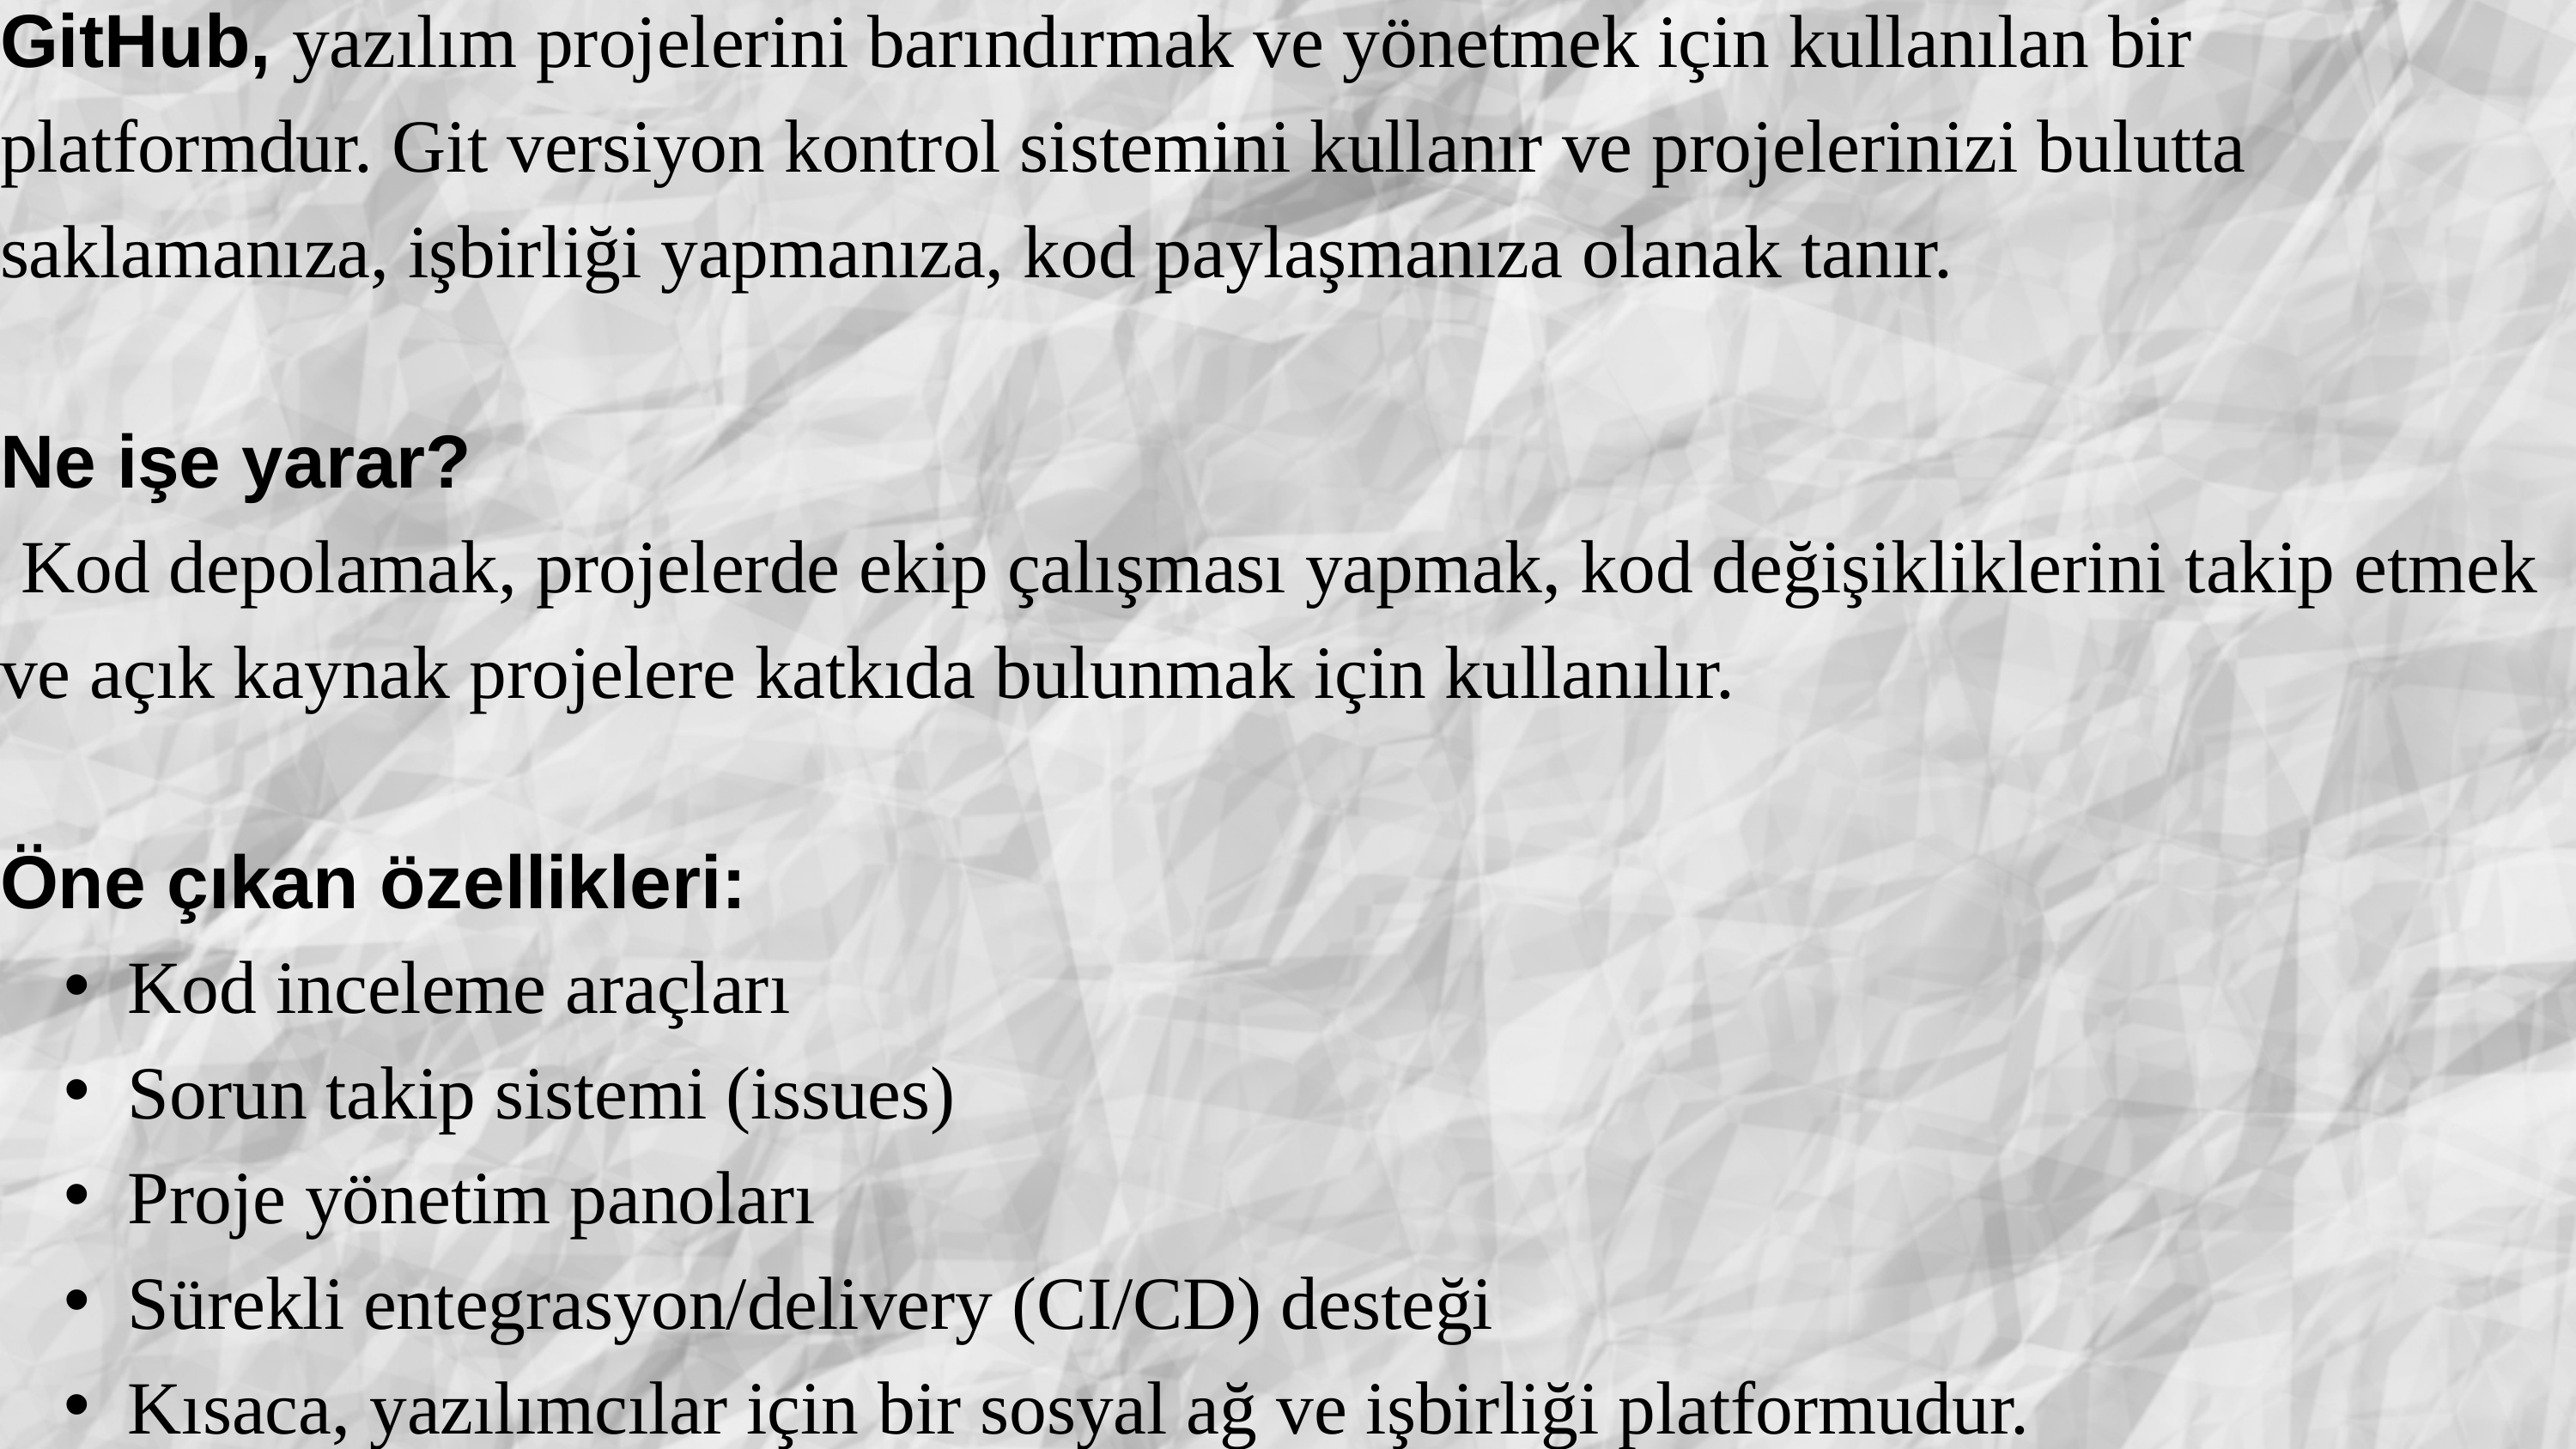

GitHub, yazılım projelerini barındırmak ve yönetmek için kullanılan bir platformdur. Git versiyon kontrol sistemini kullanır ve projelerinizi bulutta saklamanıza, işbirliği yapmanıza, kod paylaşmanıza olanak tanır.

Ne işe yarar?
 Kod depolamak, projelerde ekip çalışması yapmak, kod değişikliklerini takip etmek ve açık kaynak projelere katkıda bulunmak için kullanılır.

Öne çıkan özellikleri:
Kod inceleme araçları
Sorun takip sistemi (issues)
Proje yönetim panoları
Sürekli entegrasyon/delivery (CI/CD) desteği
Kısaca, yazılımcılar için bir sosyal ağ ve işbirliği platformudur.